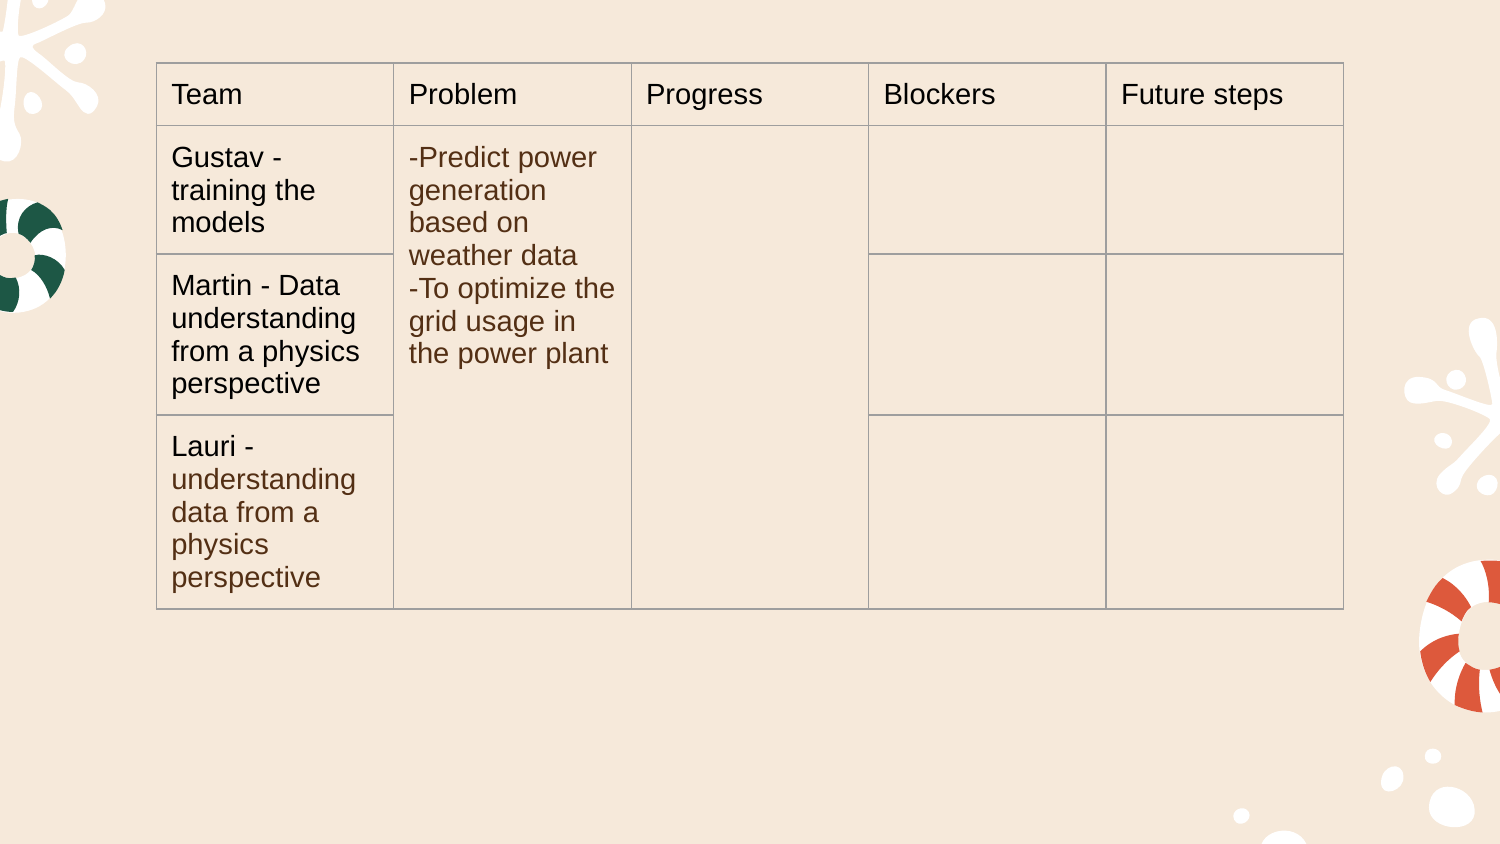

| Team | Problem | Progress | Blockers | Future steps |
| --- | --- | --- | --- | --- |
| Gustav - training the models | -Predict power generation based on weather data -To optimize the grid usage in the power plant |  |  |  |
| Martin - Data understanding from a physics perspective |  |  |  |  |
| Lauri - understanding data from a physics perspective |  |  |  |  |